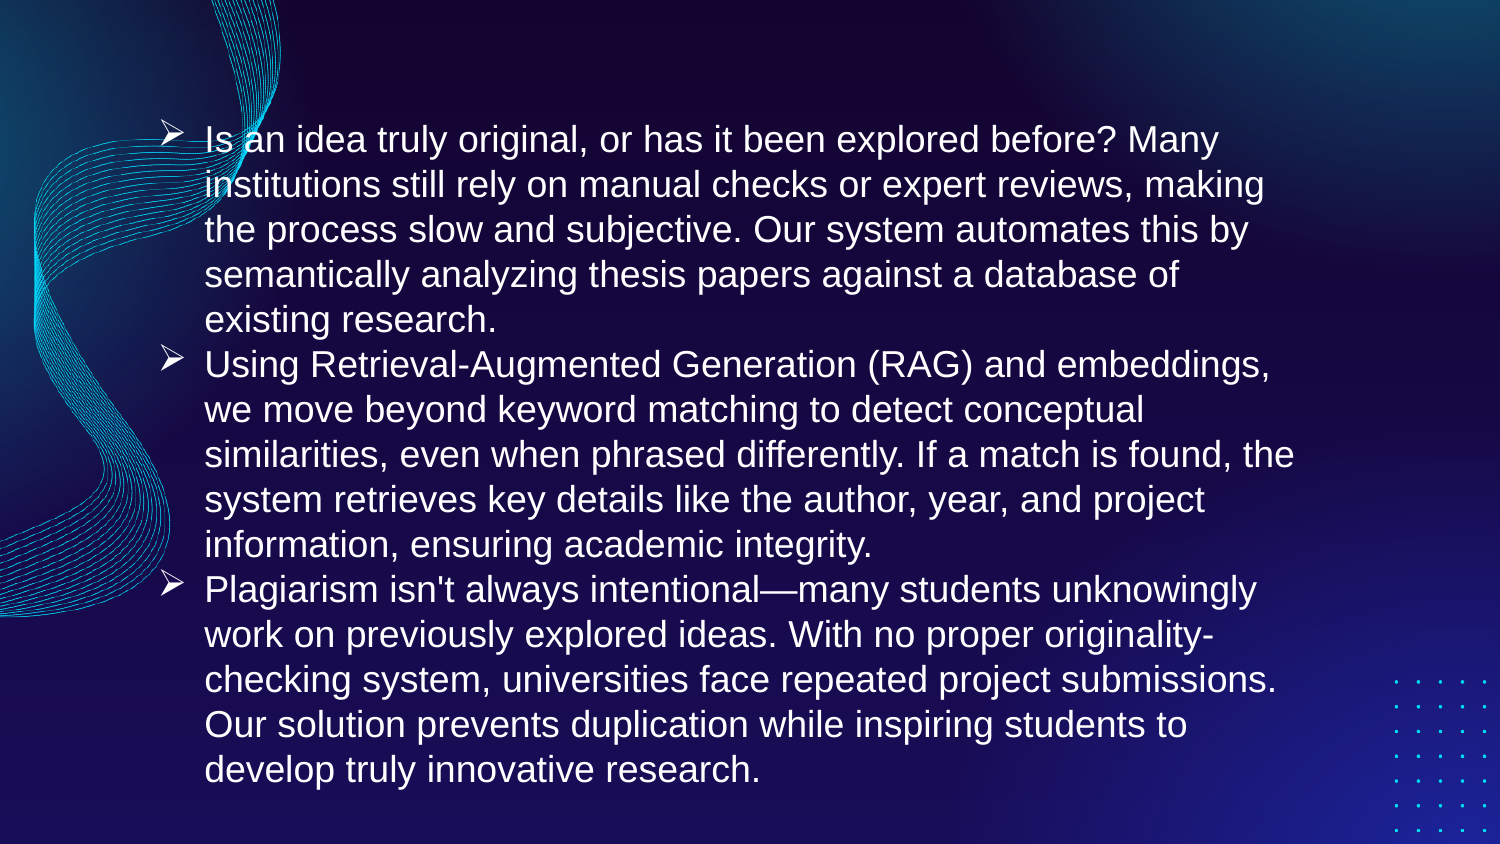

Is an idea truly original, or has it been explored before? Many institutions still rely on manual checks or expert reviews, making the process slow and subjective. Our system automates this by semantically analyzing thesis papers against a database of existing research.
Using Retrieval-Augmented Generation (RAG) and embeddings, we move beyond keyword matching to detect conceptual similarities, even when phrased differently. If a match is found, the system retrieves key details like the author, year, and project information, ensuring academic integrity.
Plagiarism isn't always intentional—many students unknowingly work on previously explored ideas. With no proper originality-checking system, universities face repeated project submissions. Our solution prevents duplication while inspiring students to develop truly innovative research.